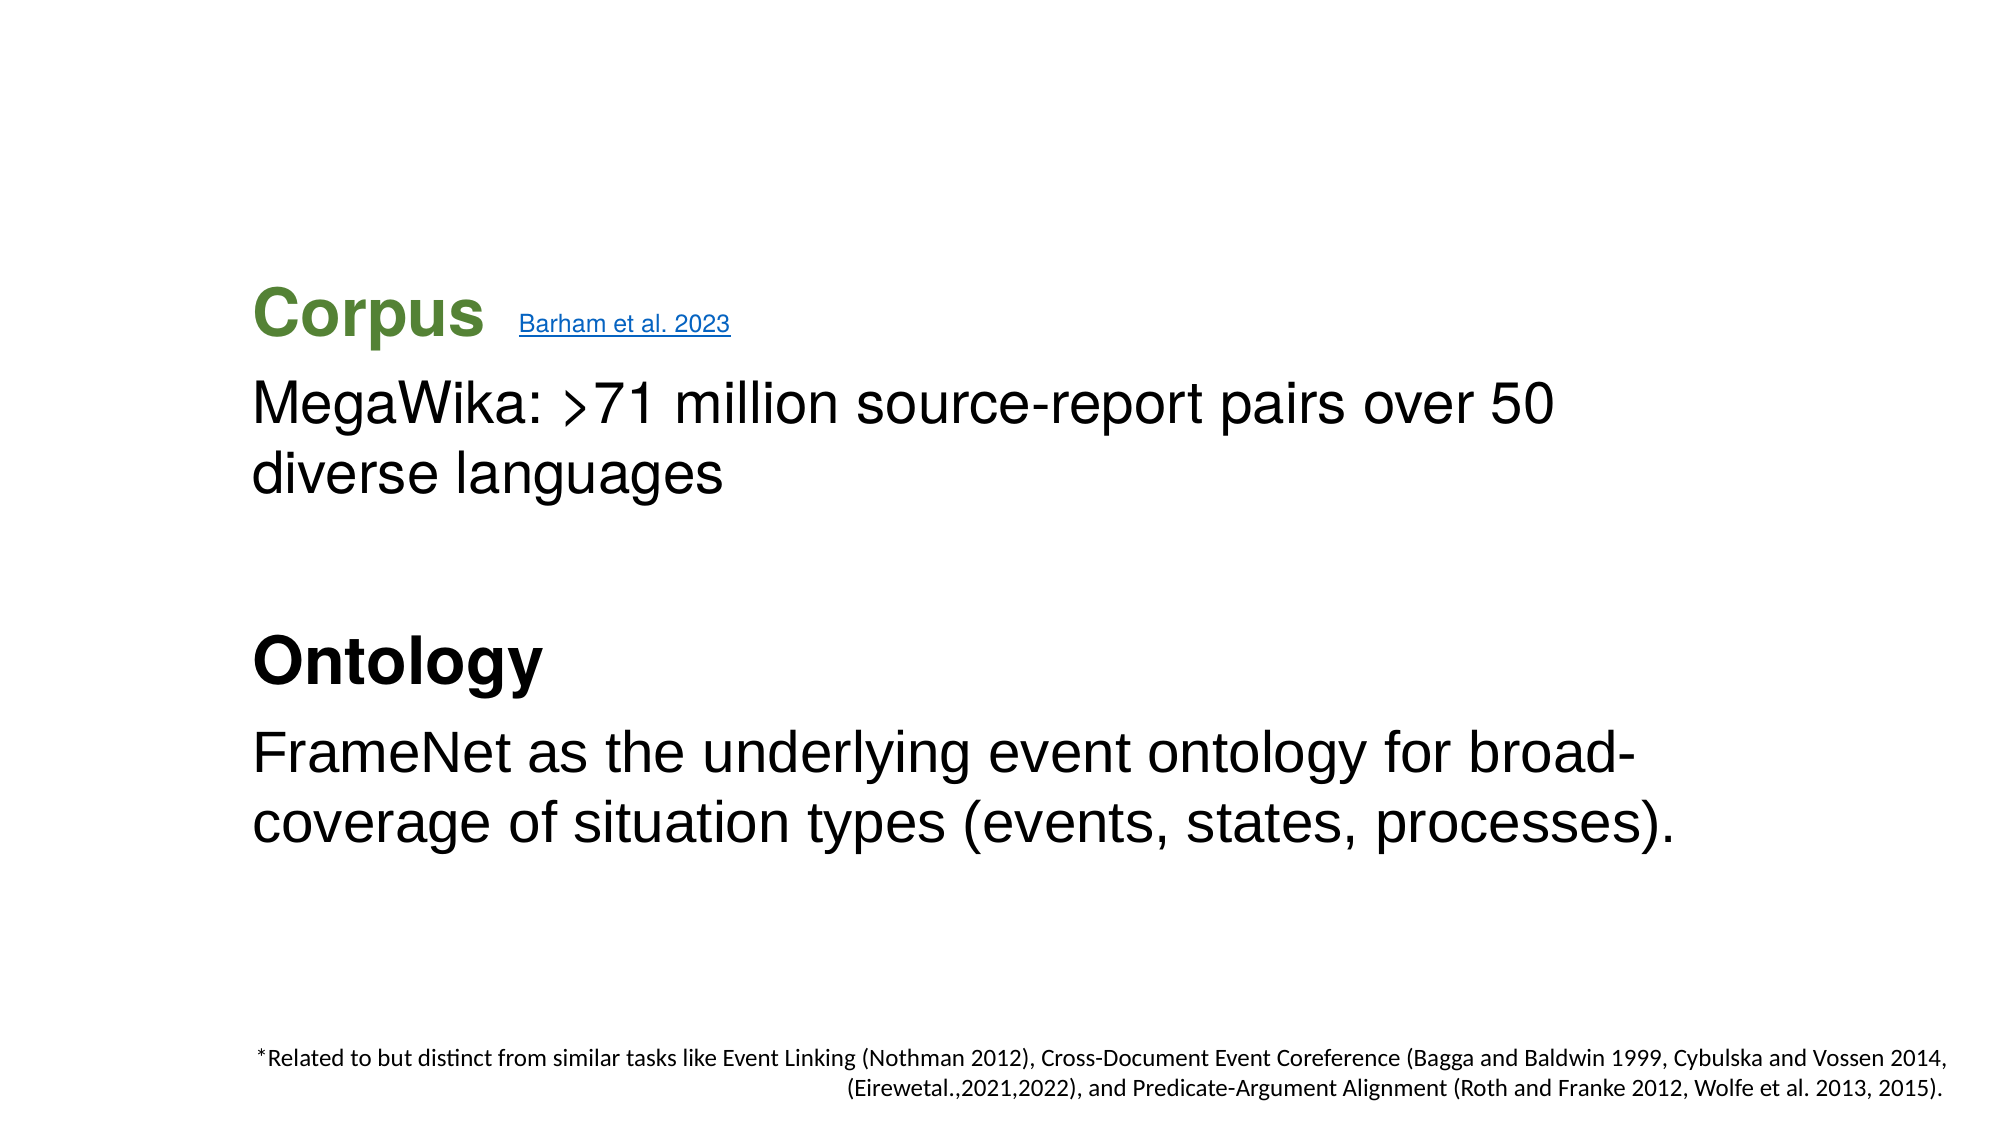

Corpus
Barham et al. 2023
MegaWika: >71 million source-report pairs over 50 diverse languages
Ontology
FrameNet as the underlying event ontology for broad-coverage of situation types (events, states, processes).
*Related to but distinct from similar tasks like Event Linking (Nothman 2012), Cross-Document Event Coreference (Bagga and Baldwin 1999, Cybulska and Vossen 2014, (Eirewetal.,2021,2022), and Predicate-Argument Alignment (Roth and Franke 2012, Wolfe et al. 2013, 2015).